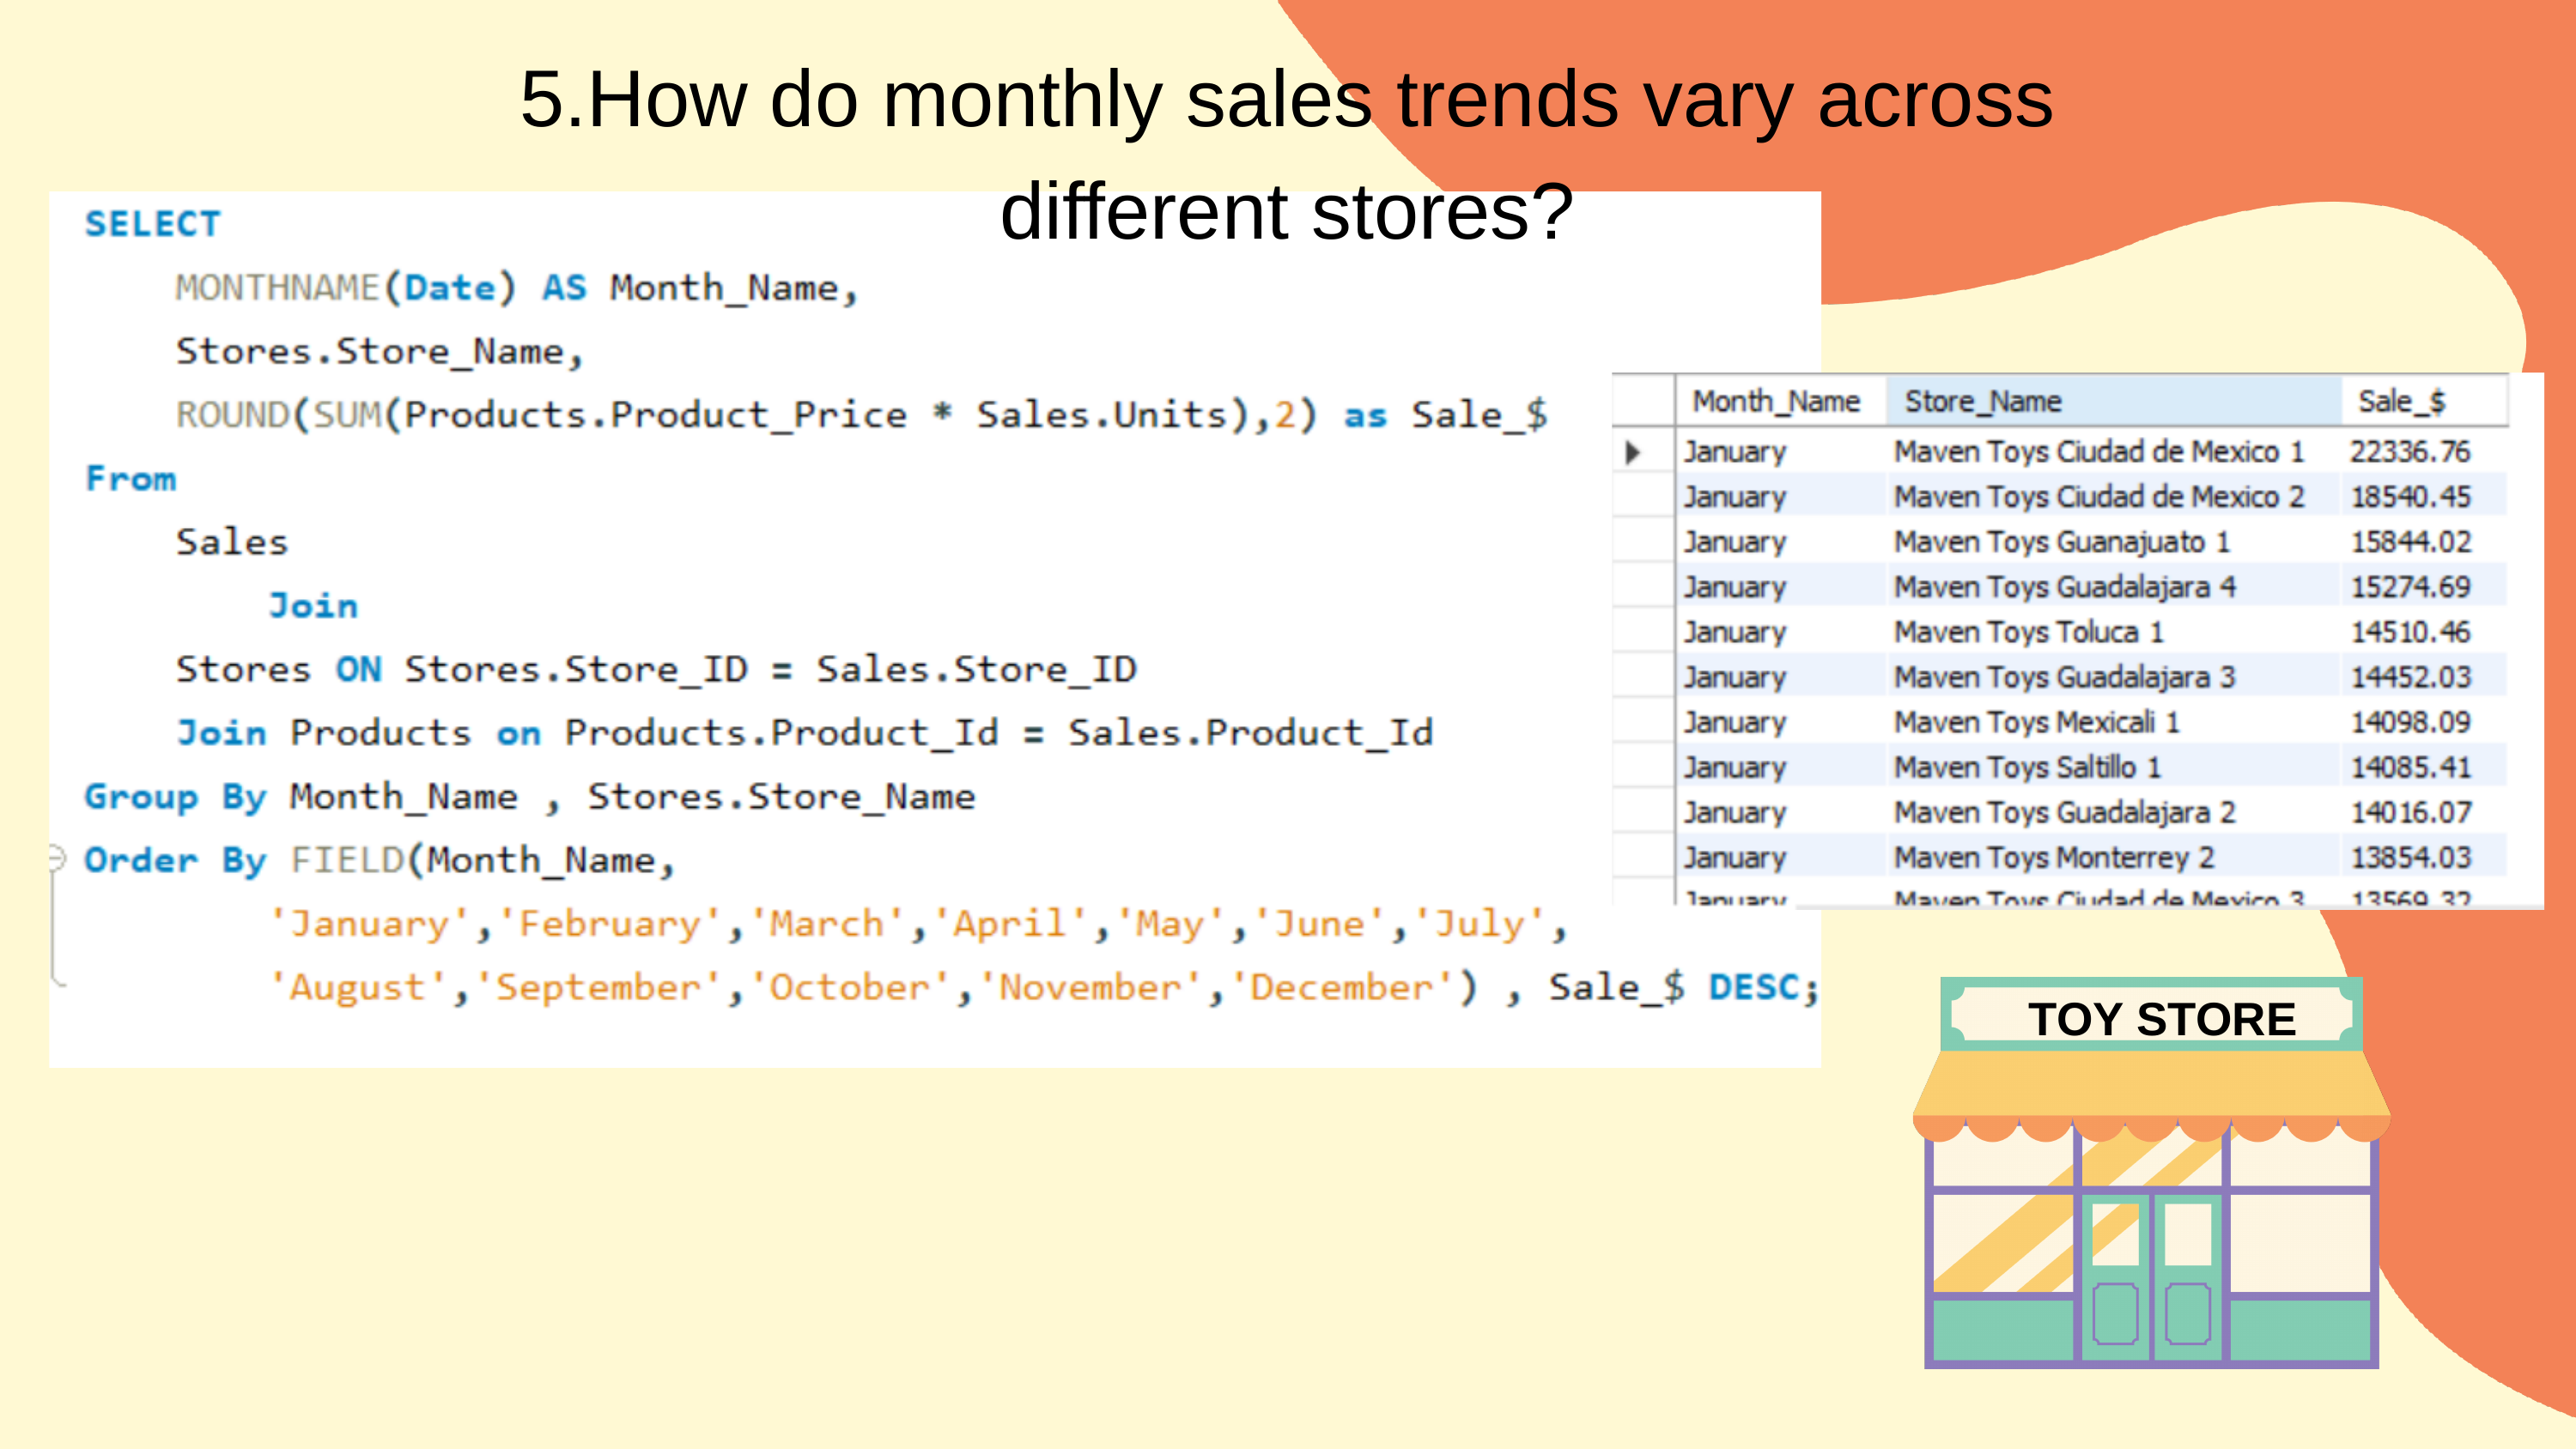

5.How do monthly sales trends vary across different stores?

TOY STORE